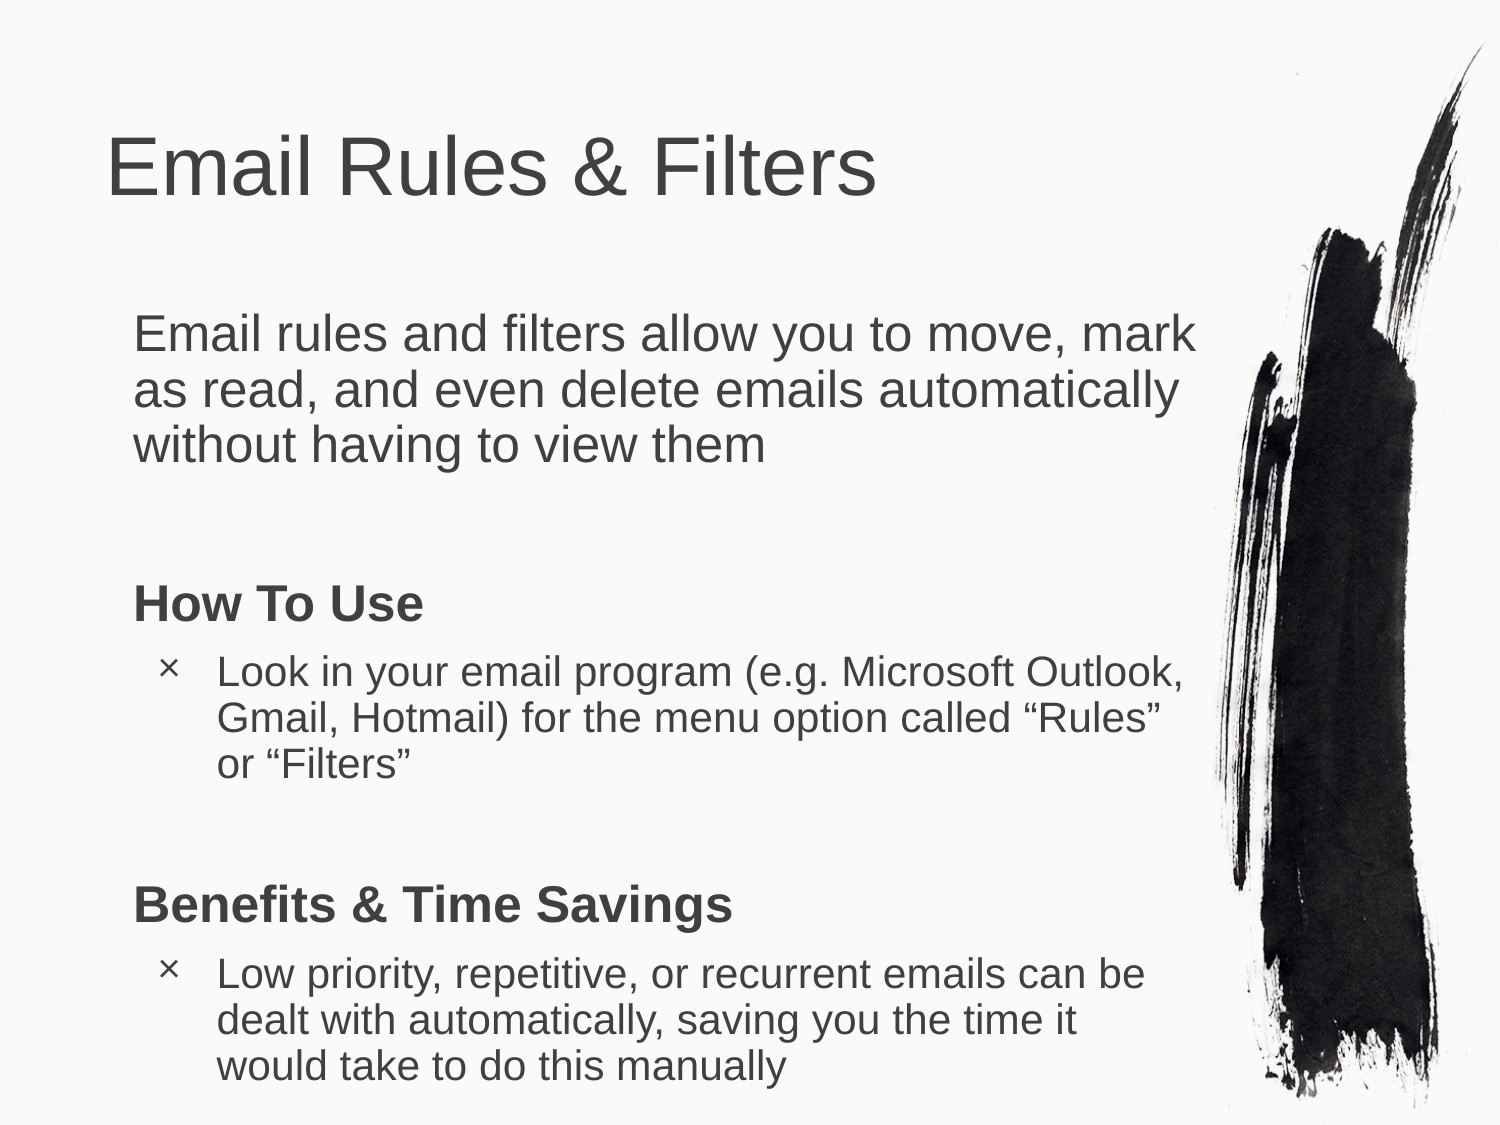

# Email Rules & Filters
Email rules and filters allow you to move, mark as read, and even delete emails automatically without having to view them

How To Use
Look in your email program (e.g. Microsoft Outlook, Gmail, Hotmail) for the menu option called “Rules” or “Filters”

Benefits & Time Savings
Low priority, repetitive, or recurrent emails can be dealt with automatically, saving you the time it would take to do this manually